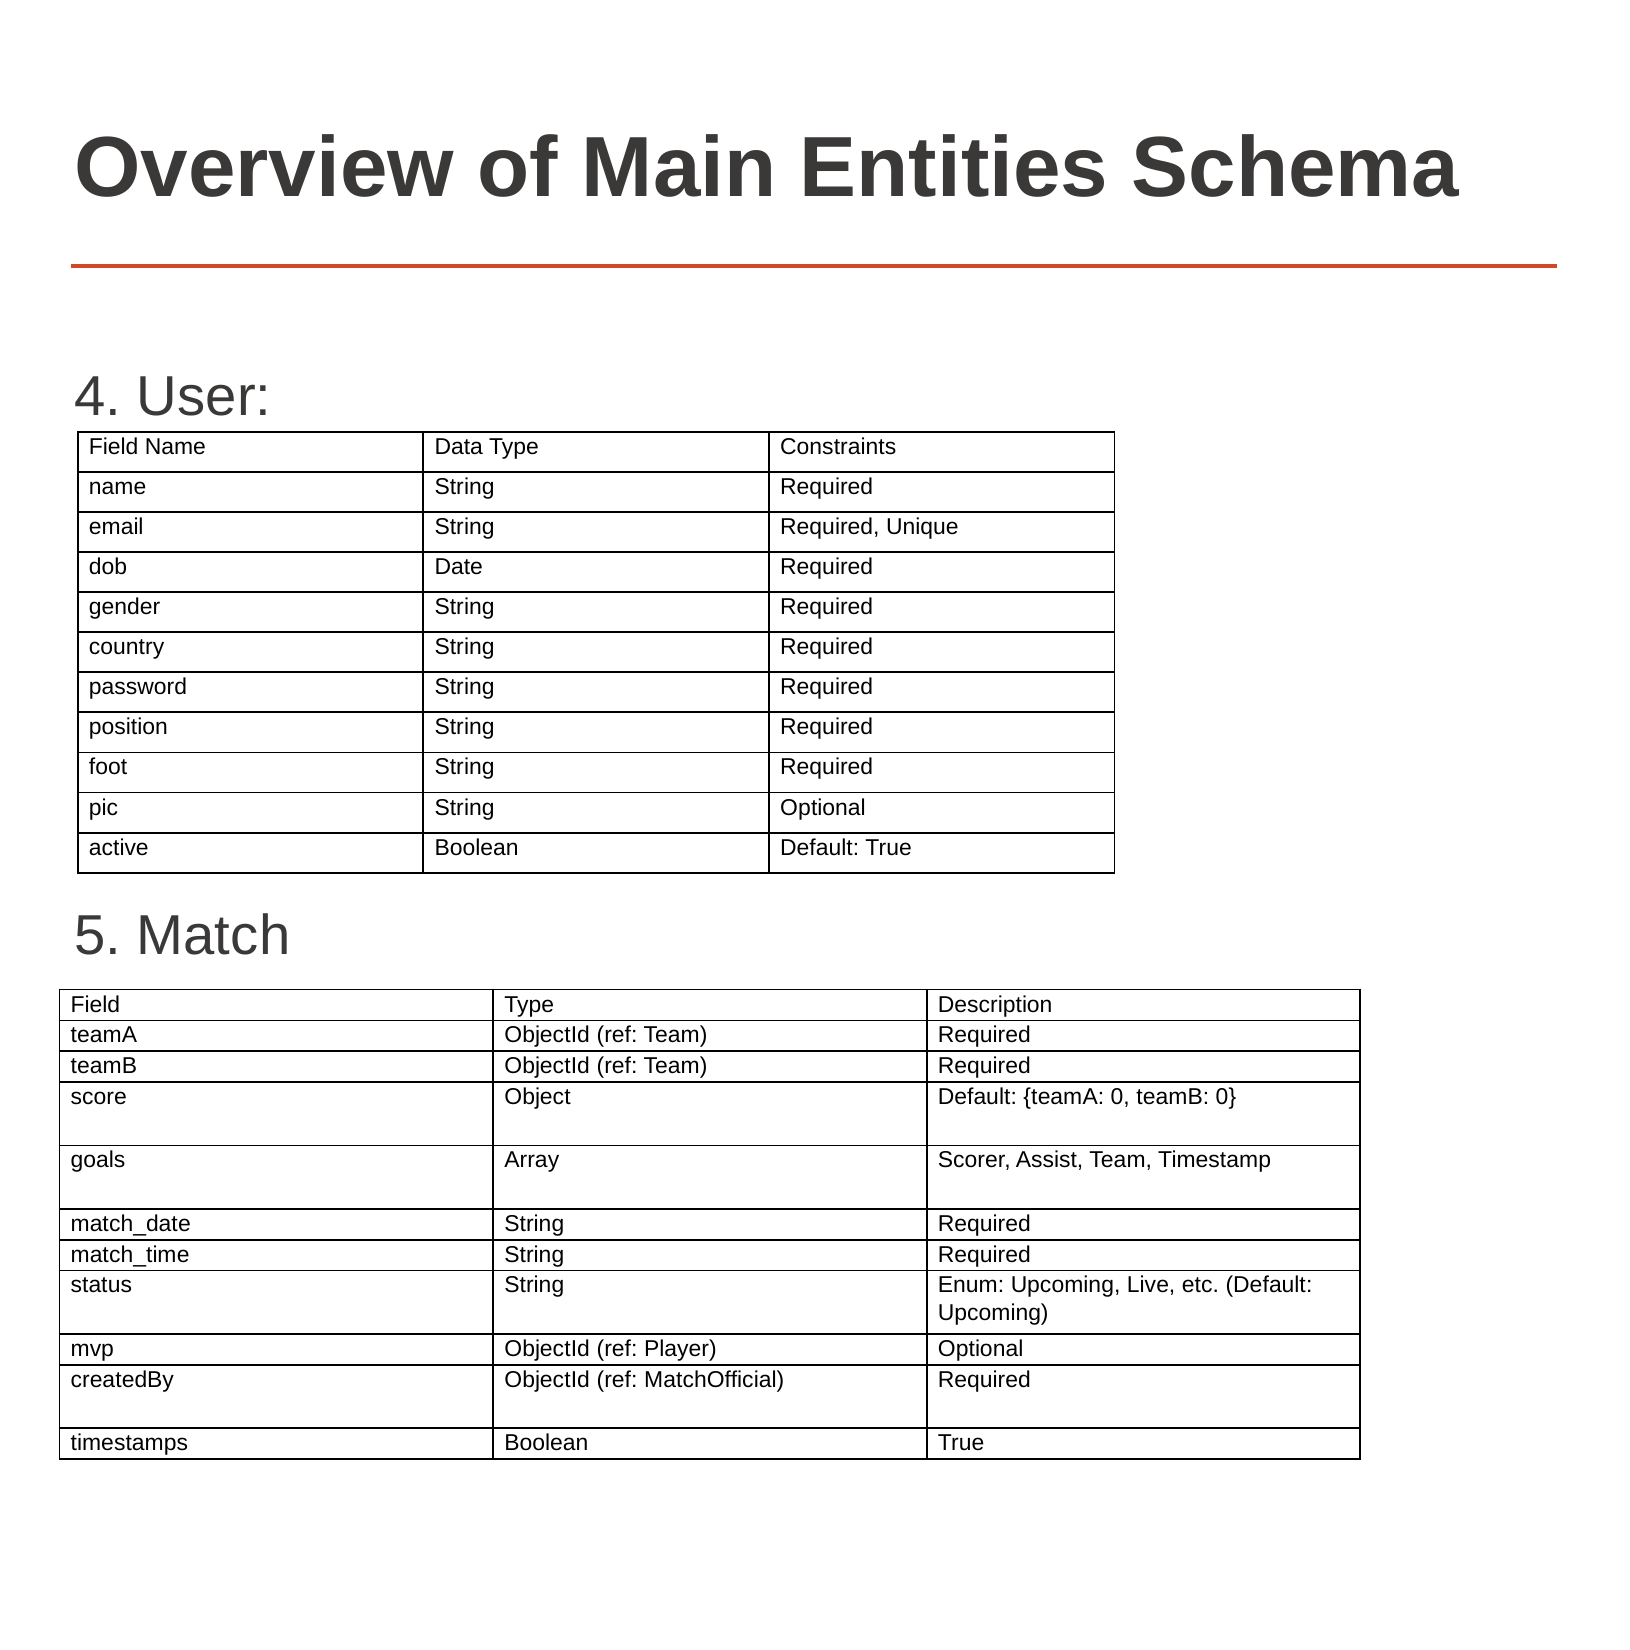

# Overview of Main Entities Schema
4. User:

5. Match

| Field Name | Data Type | Constraints |
| --- | --- | --- |
| name | String | Required |
| email | String | Required, Unique |
| dob | Date | Required |
| gender | String | Required |
| country | String | Required |
| password | String | Required |
| position | String | Required |
| foot | String | Required |
| pic | String | Optional |
| active | Boolean | Default: True |

| Field | Type | Description |
| --- | --- | --- |
| teamA | ObjectId (ref: Team) | Required |
| teamB | ObjectId (ref: Team) | Required |
| score | Object | Default: {teamA: 0, teamB: 0} |
| goals | Array | Scorer, Assist, Team, Timestamp |
| match\_date | String | Required |
| match\_time | String | Required |
| status | String | Enum: Upcoming, Live, etc. (Default: Upcoming) |
| mvp | ObjectId (ref: Player) | Optional |
| createdBy | ObjectId (ref: MatchOfficial) | Required |
| timestamps | Boolean | True |